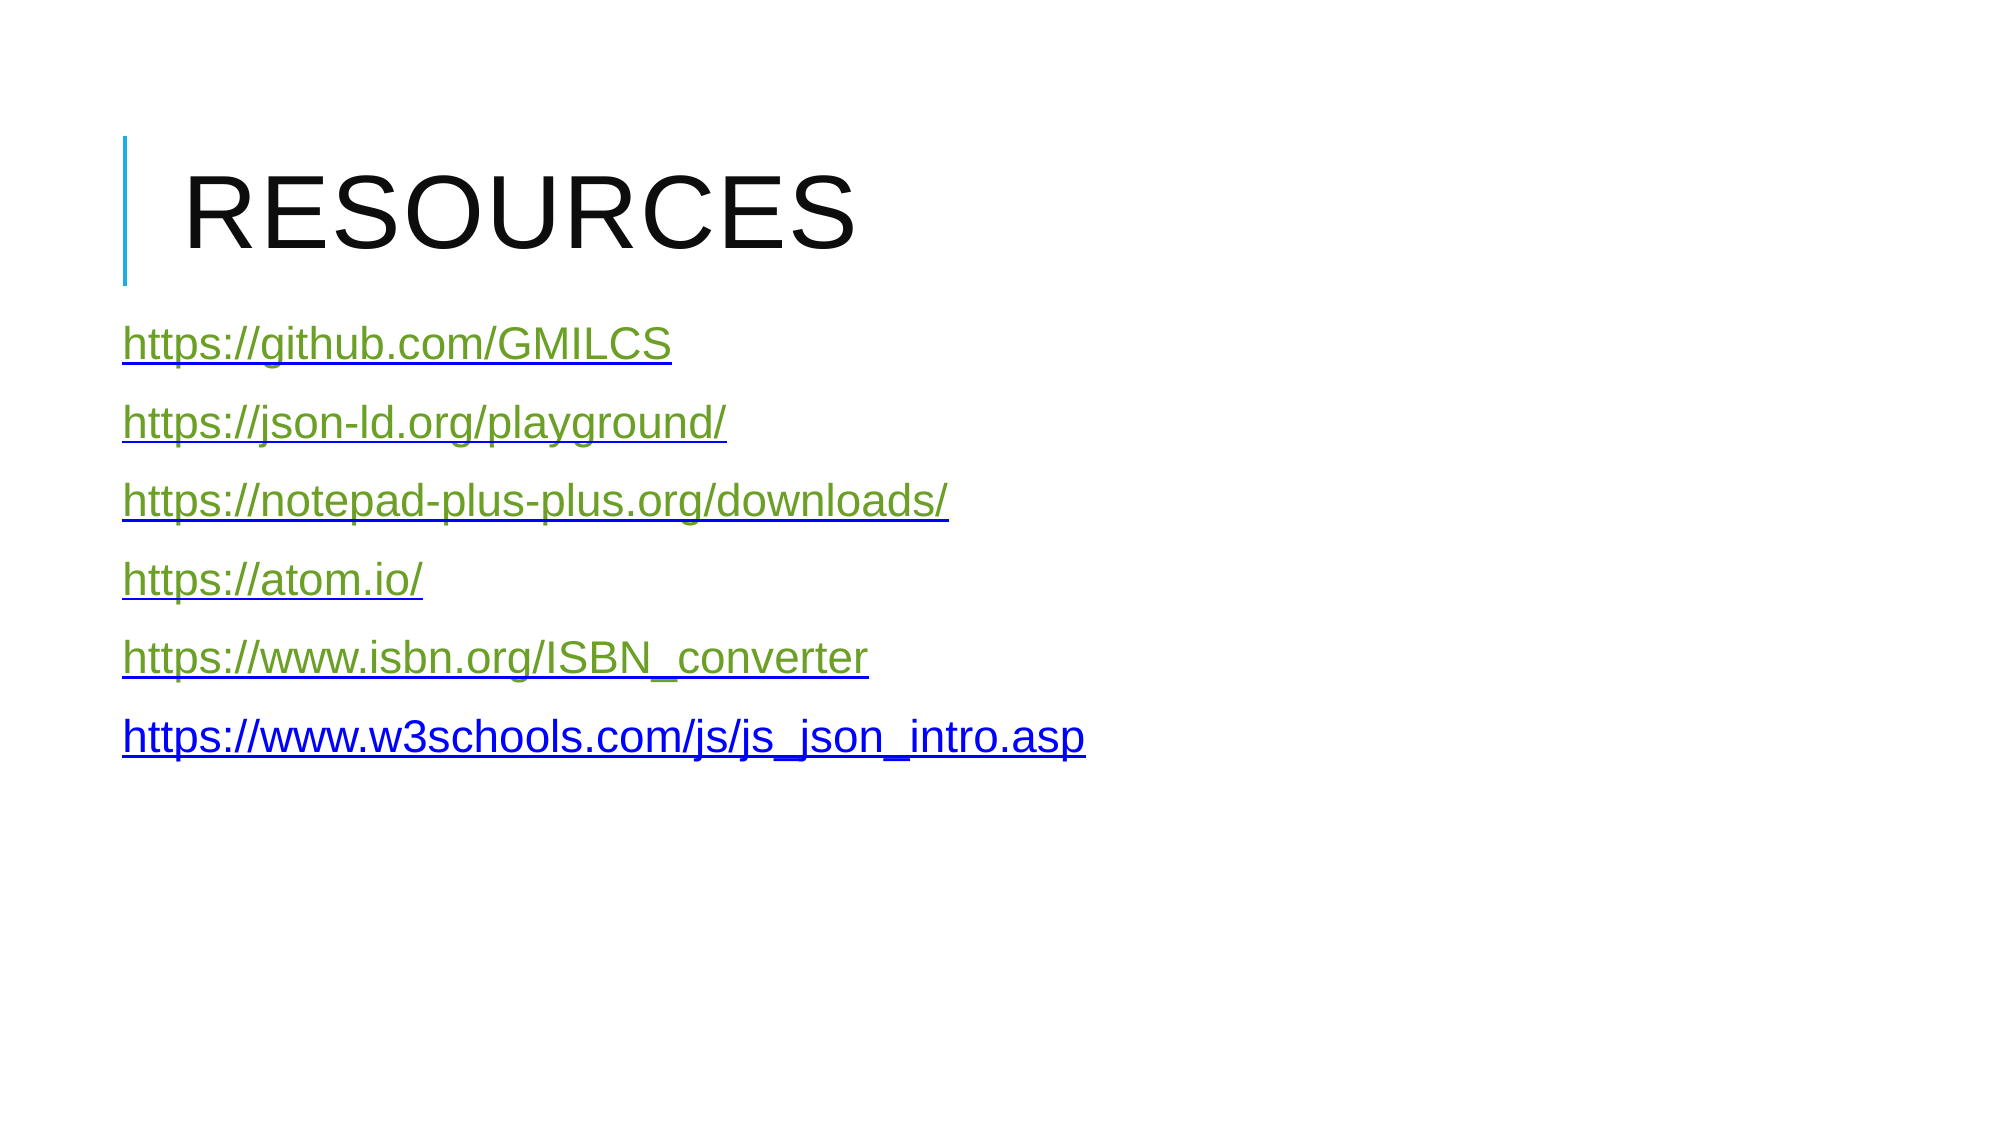

# Resources
https://github.com/GMILCS
https://json-ld.org/playground/
https://notepad-plus-plus.org/downloads/
https://atom.io/
https://www.isbn.org/ISBN_converter
https://www.w3schools.com/js/js_json_intro.asp